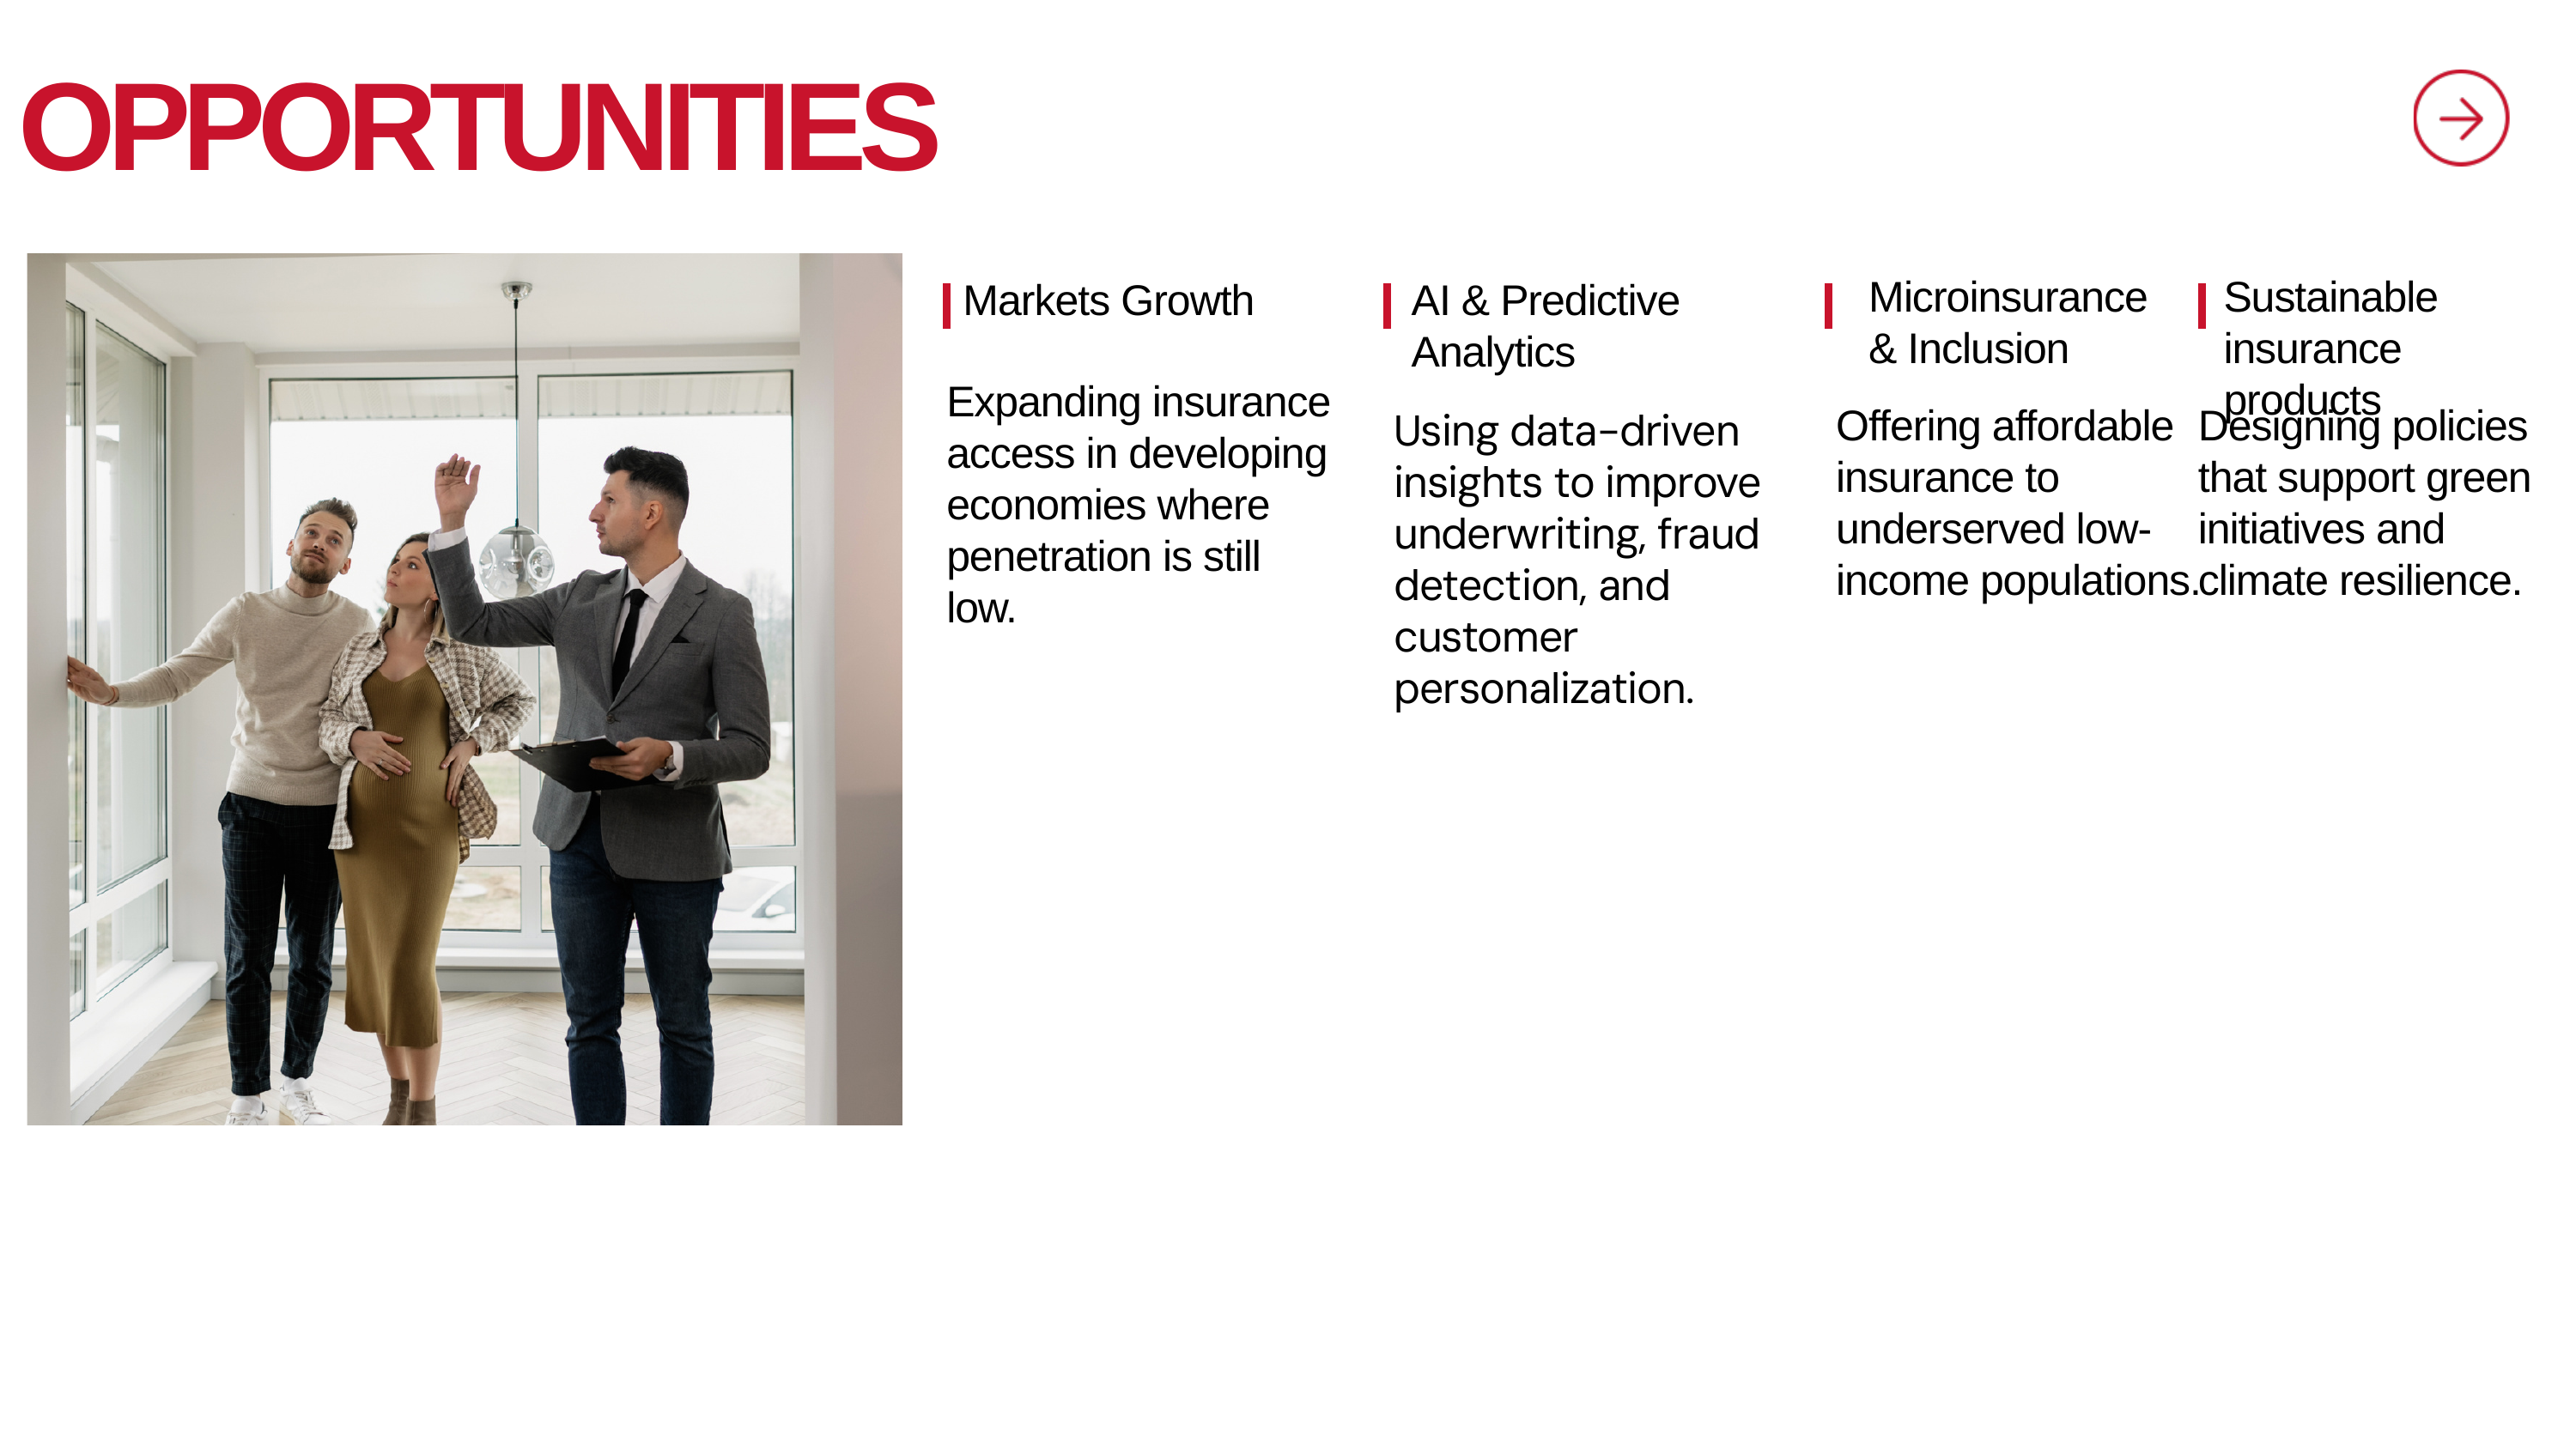

OPPORTUNITIES

Microinsurance & Inclusion
Sustainable insurance products
Markets Growth
AI & Predictive Analytics

Expanding insurance access in developing economies where penetration is still low.

Offering affordable insurance to underserved low-income populations.

Designing policies that support green initiatives and climate resilience.
Using data-driven insights to improve underwriting, fraud detection, and customer personalization.